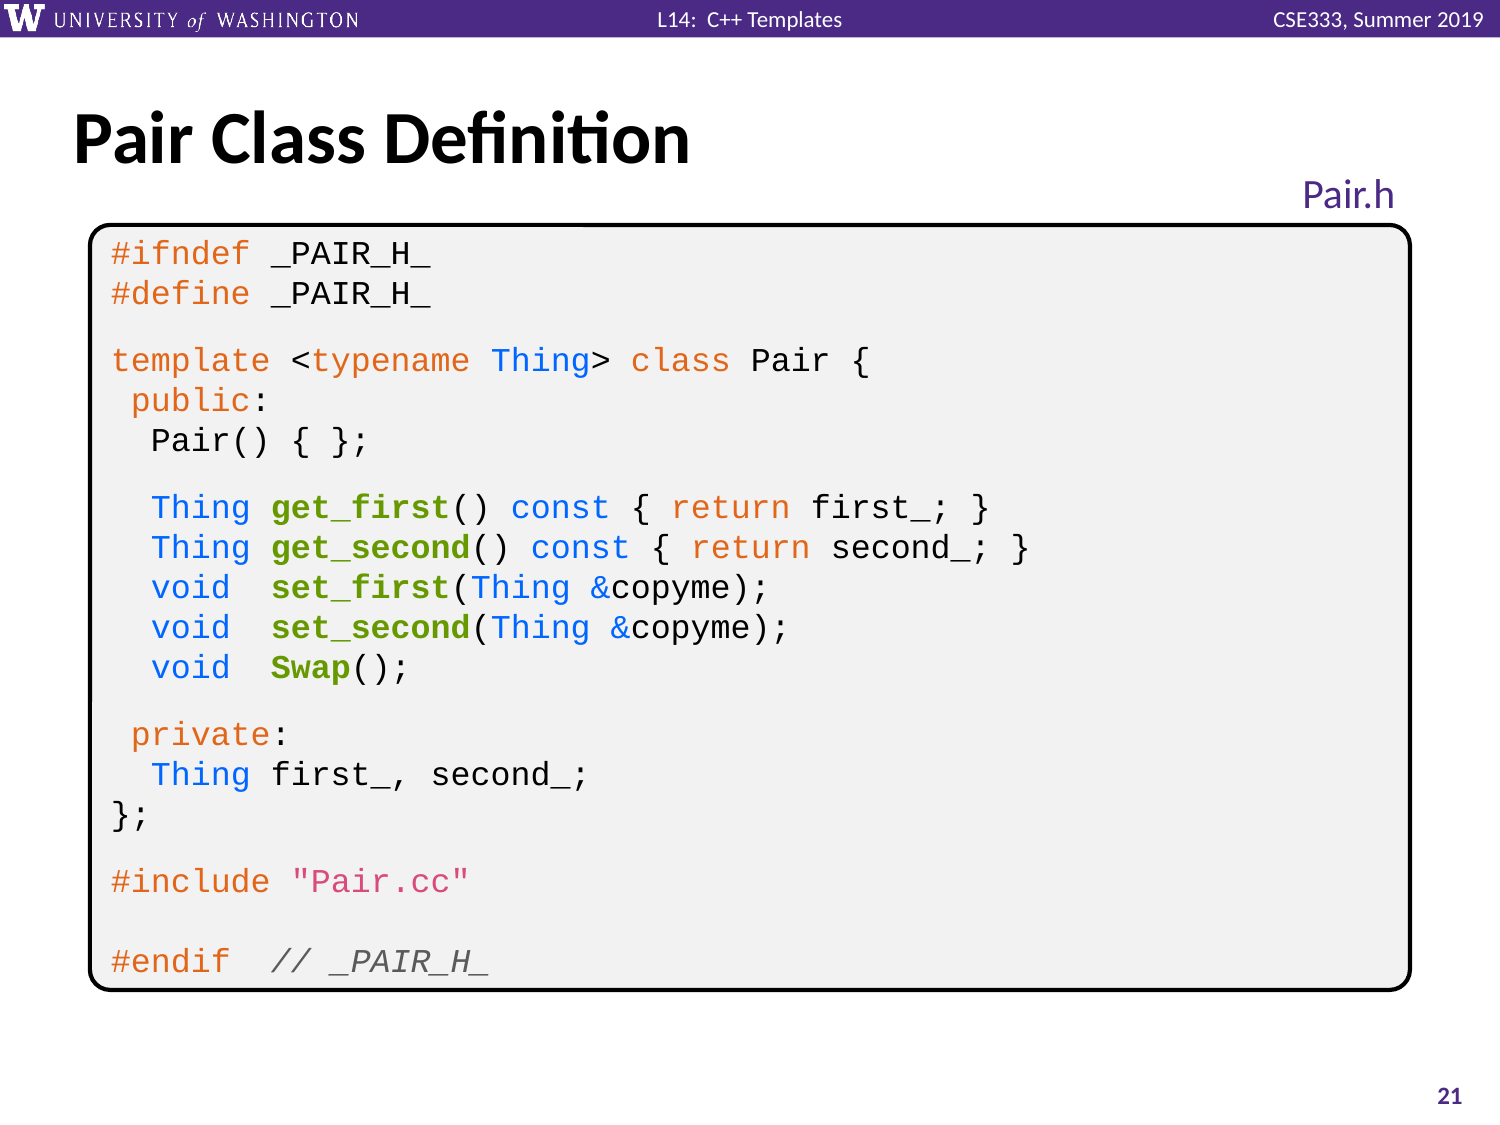

# Pair Class Definition
Pair.h
#ifndef _PAIR_H_
#define _PAIR_H_

template <typename Thing> class Pair {
 public:
  Pair() { };

  Thing get_first() const { return first_; }
  Thing get_second() const { return second_; }
  void  set_first(Thing &copyme);
  void  set_second(Thing &copyme);
  void  Swap();

 private:
  Thing first_, second_;
};

#include "Pair.cc"

#endif  // _PAIR_H_
21